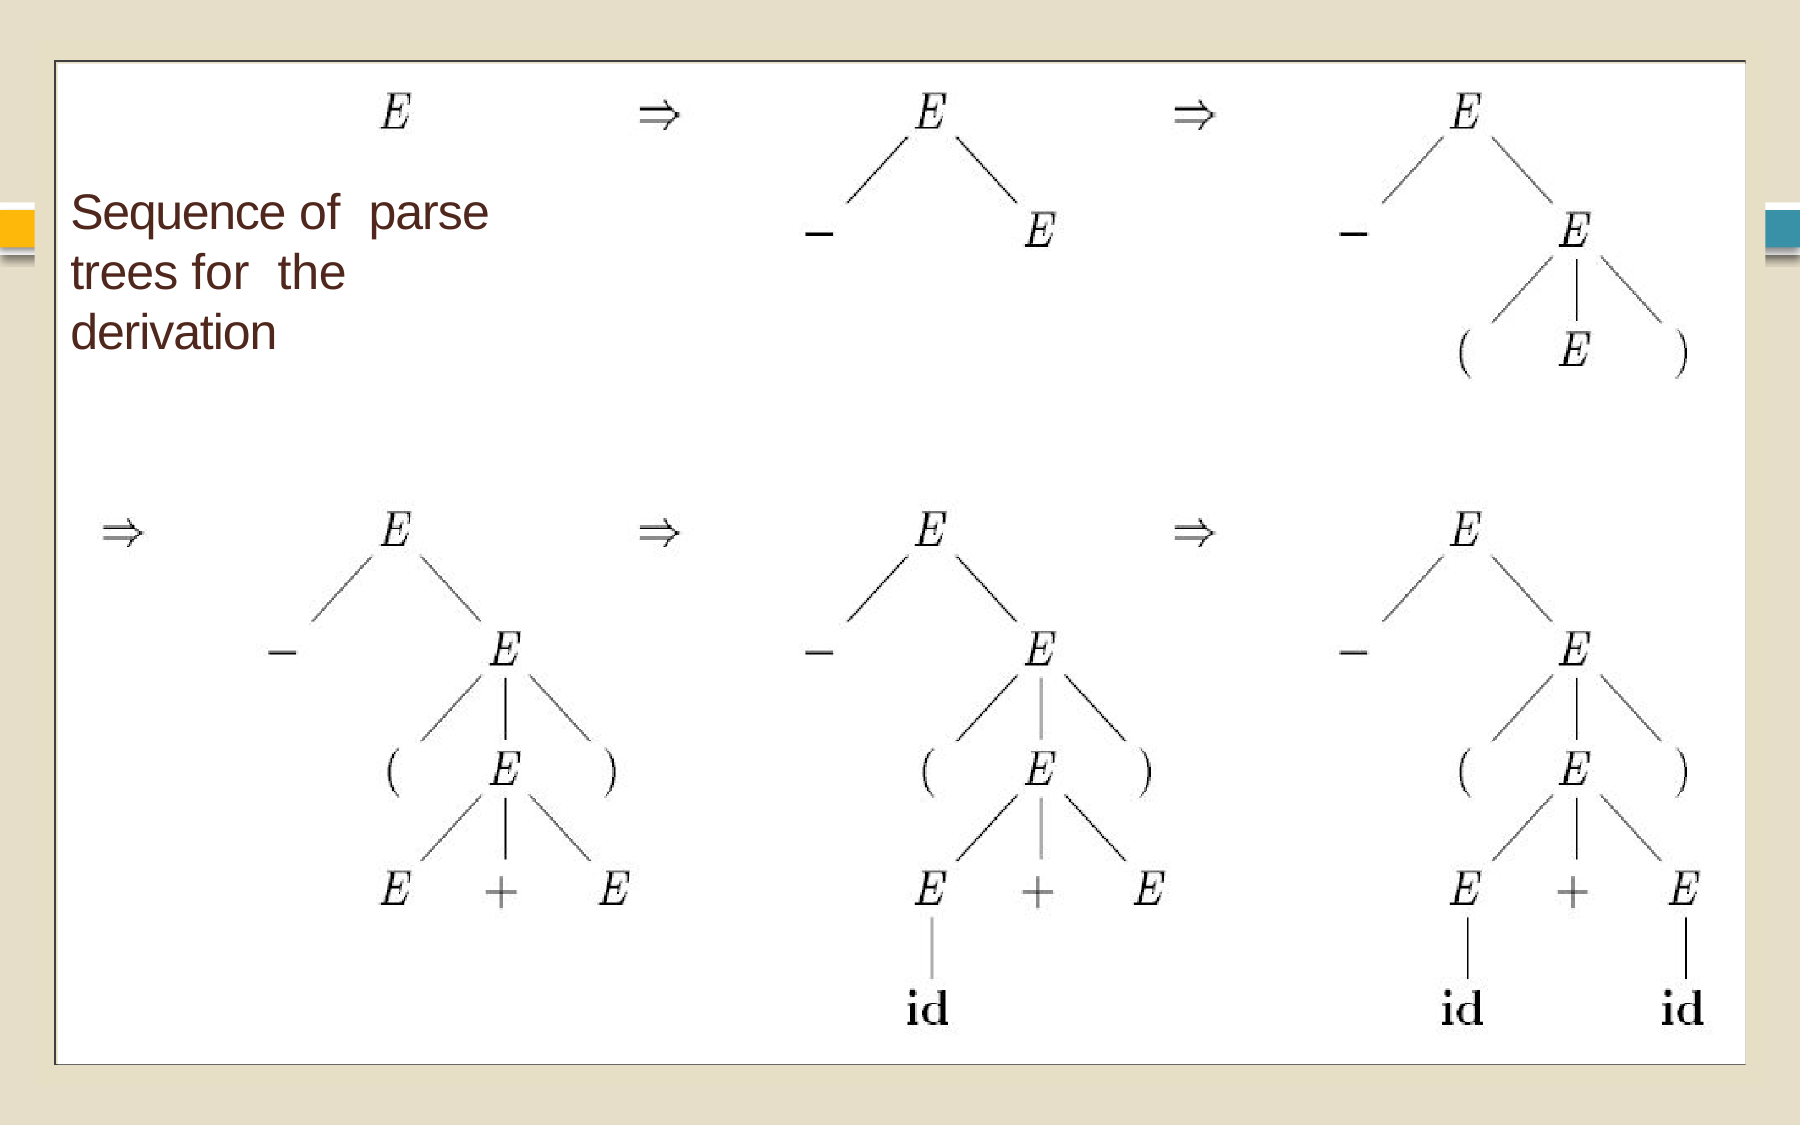

# Sequence of  parse trees for  the derivation